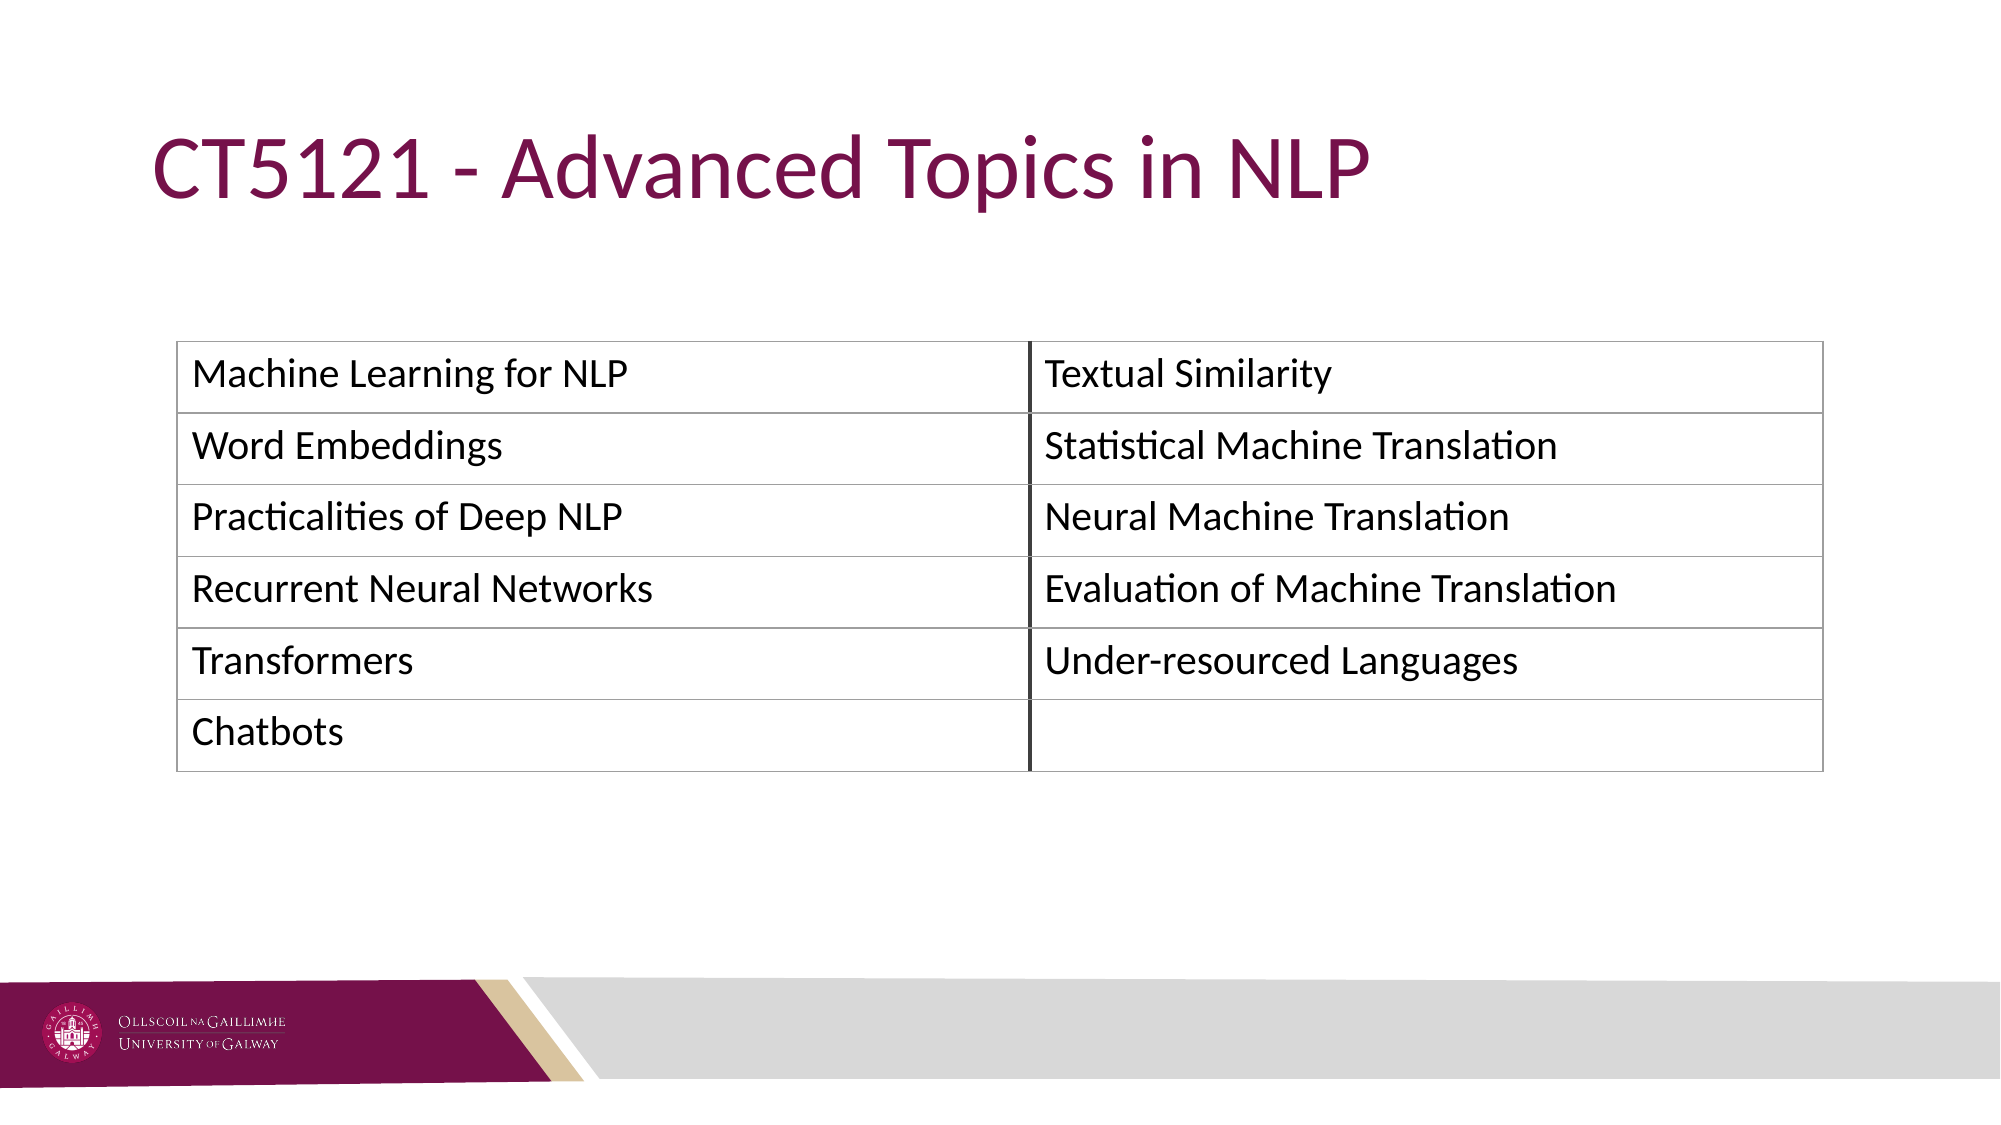

# CT5121 - Advanced Topics in NLP
| Machine Learning for NLP | Textual Similarity |
| --- | --- |
| Word Embeddings | Statistical Machine Translation |
| Practicalities of Deep NLP | Neural Machine Translation |
| Recurrent Neural Networks | Evaluation of Machine Translation |
| Transformers | Under-resourced Languages |
| Chatbots |  |